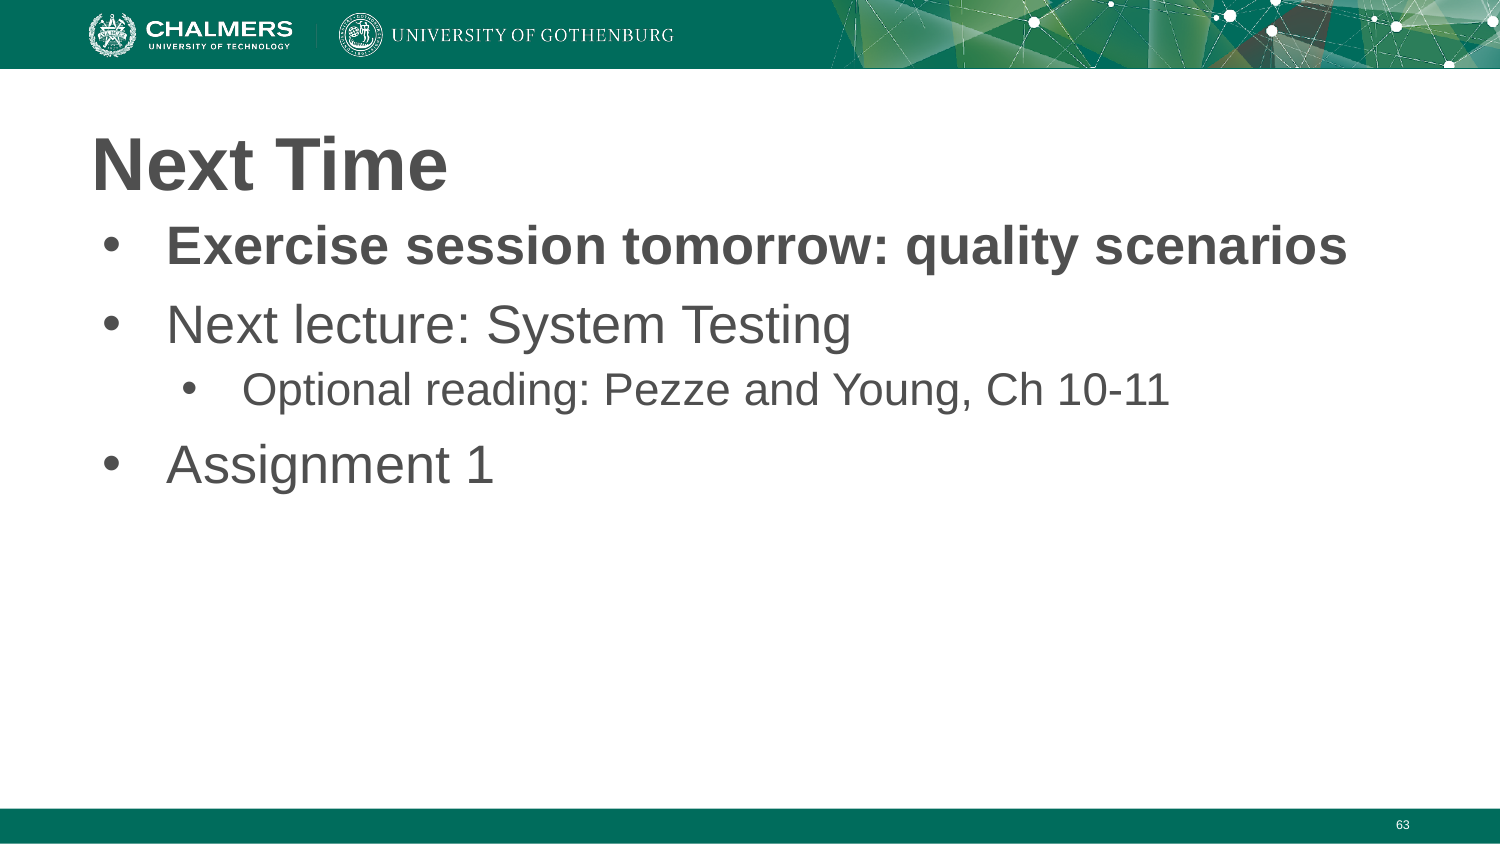

# Next Time
Exercise session tomorrow: quality scenarios
Next lecture: System Testing
Optional reading: Pezze and Young, Ch 10-11
Assignment 1
63